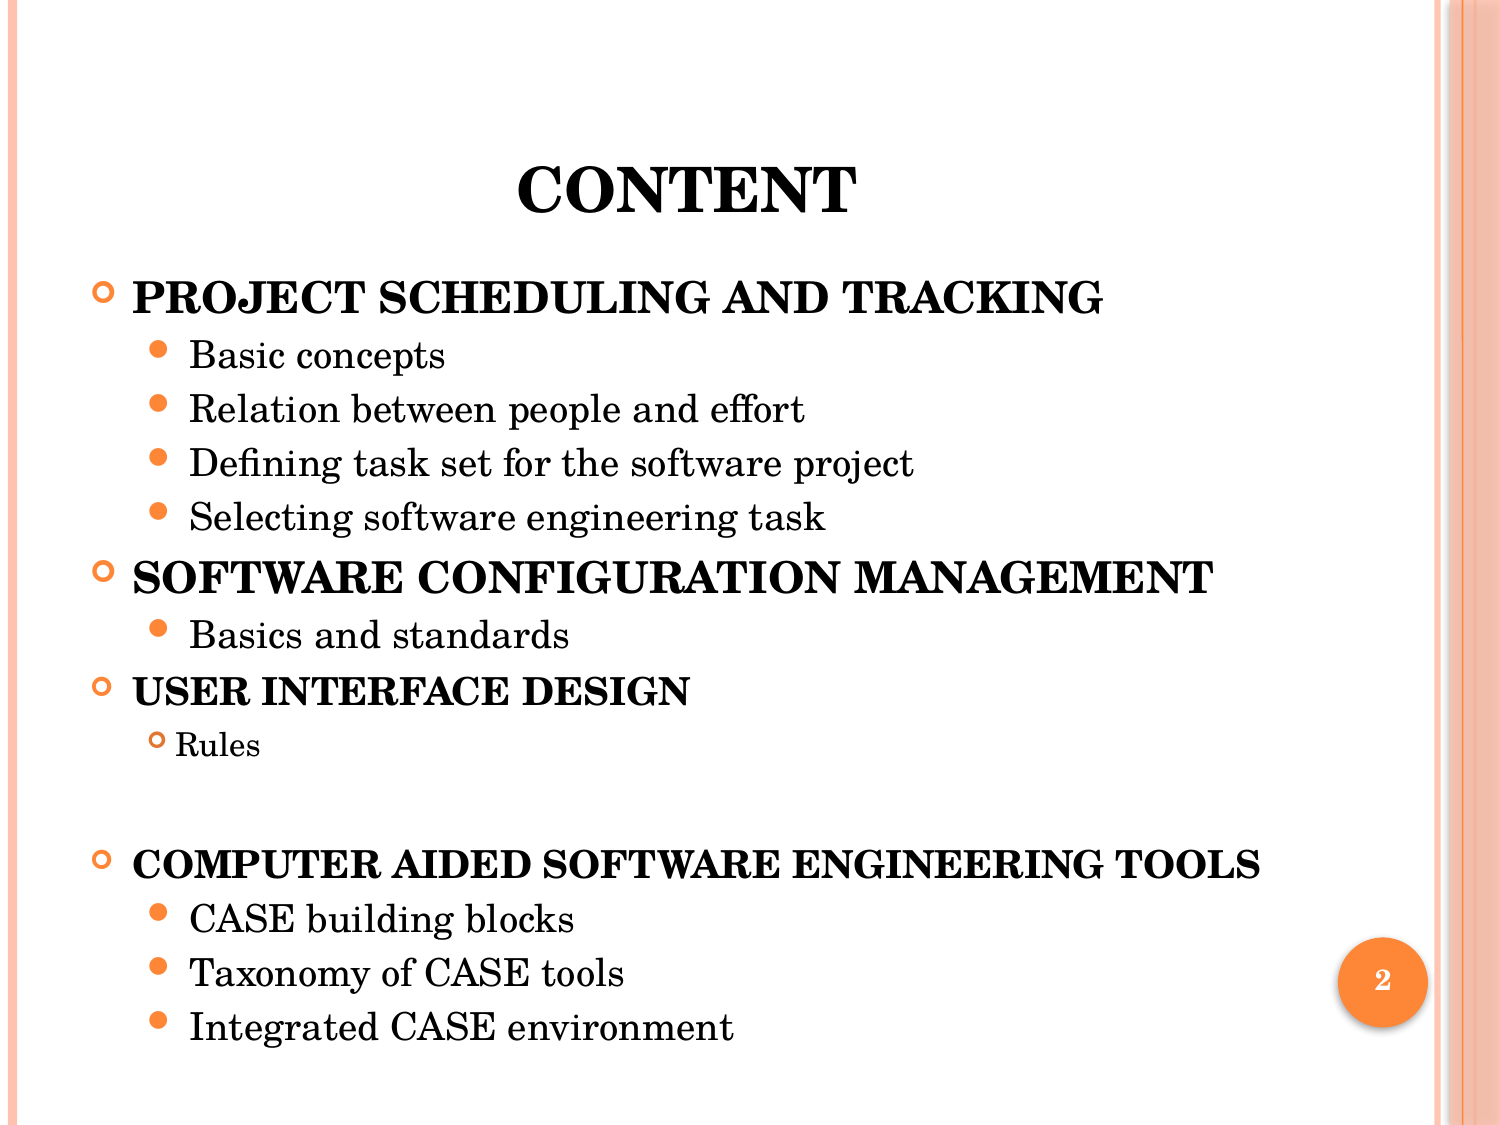

# CONTENT
PROJECT SCHEDULING AND TRACKING
Basic concepts
Relation between people and effort
Defining task set for the software project
Selecting software engineering task
SOFTWARE CONFIGURATION MANAGEMENT
Basics and standards
USER INTERFACE DESIGN
Rules

COMPUTER AIDED SOFTWARE ENGINEERING TOOLS
CASE building blocks
Taxonomy of CASE tools
Integrated CASE environment

2